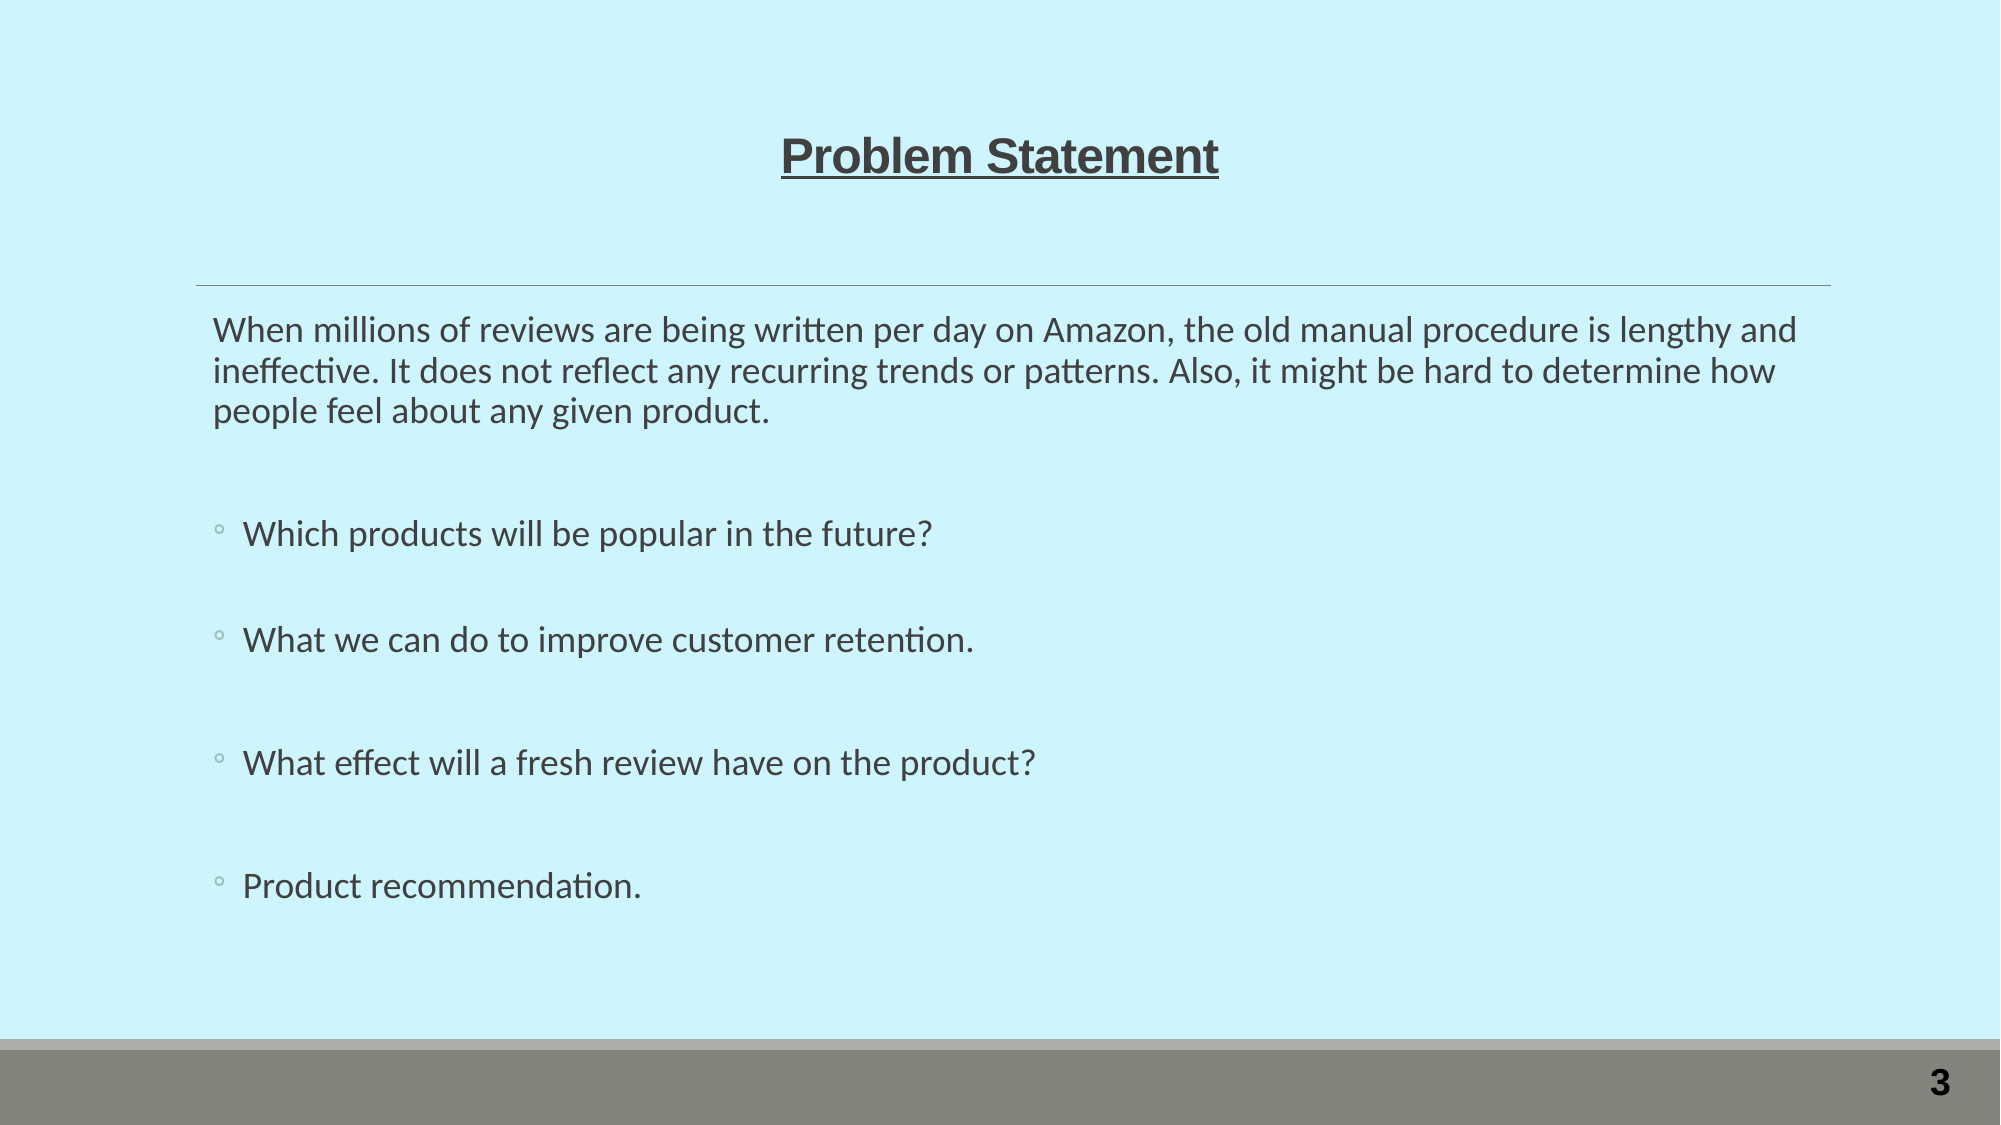

# Problem Statement
When millions of reviews are being written per day on Amazon, the old manual procedure is lengthy and ineffective. It does not reflect any recurring trends or patterns. Also, it might be hard to determine how people feel about any given product.

Which products will be popular in the future?

What we can do to improve customer retention.

What effect will a fresh review have on the product?

Product recommendation.

3